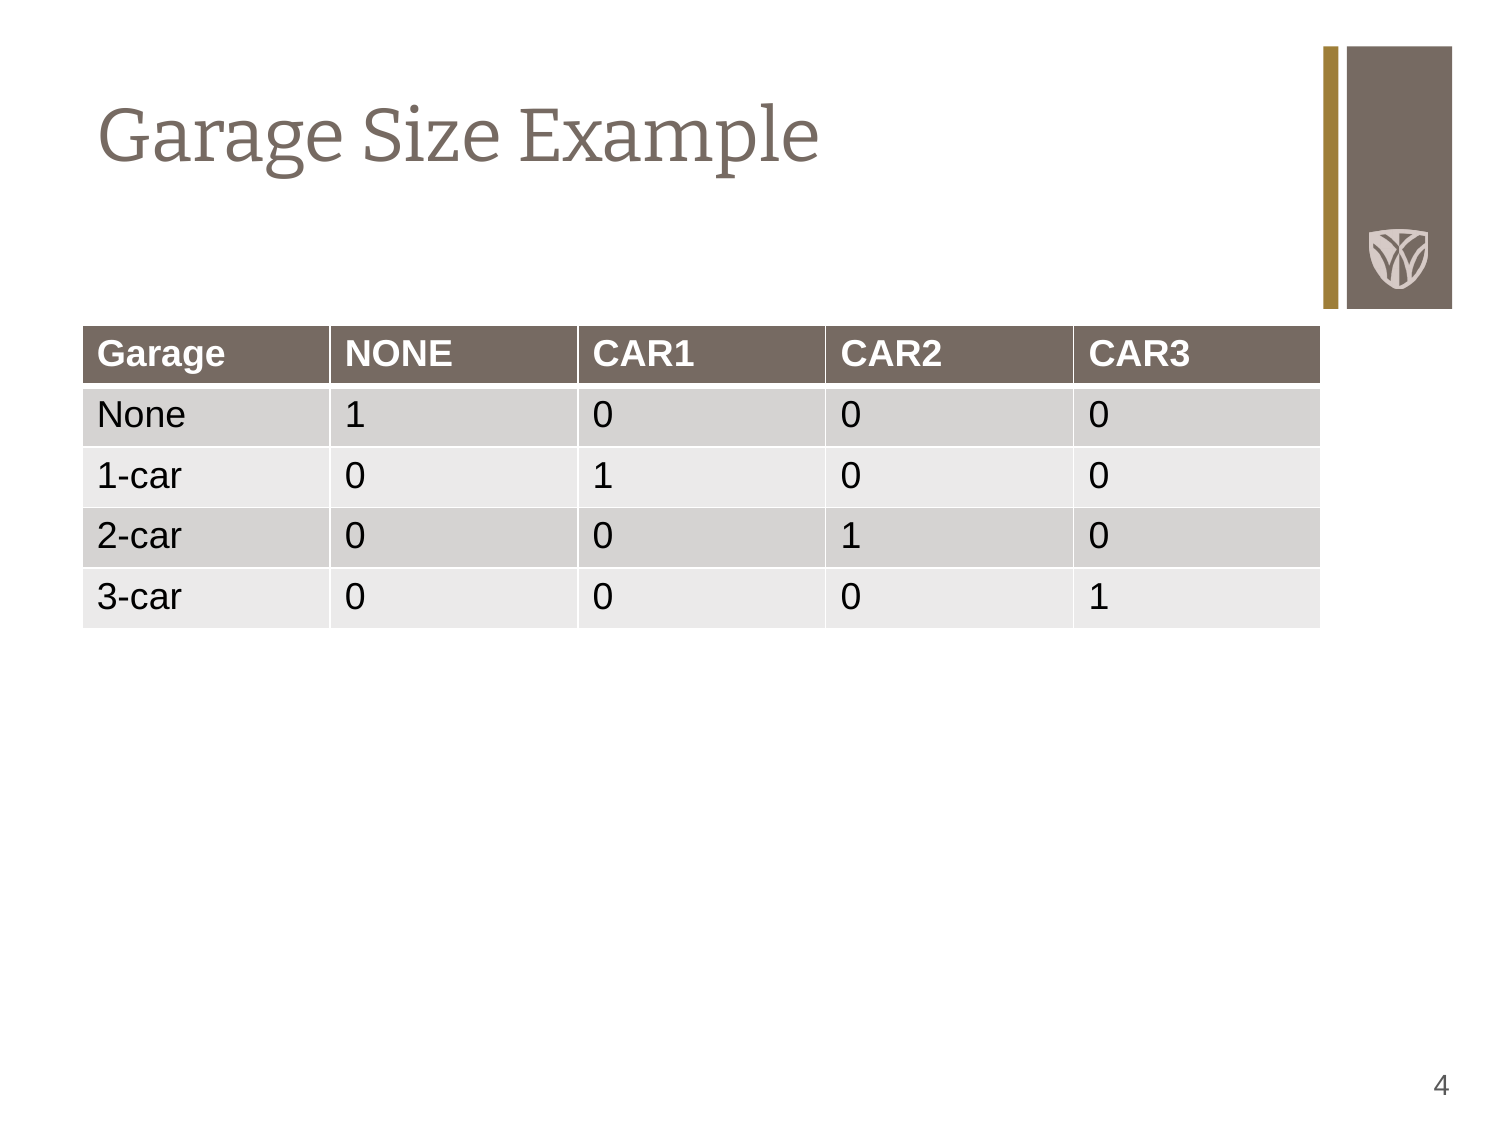

# Garage Size Example
| Garage | NONE | CAR1 | CAR2 | CAR3 |
| --- | --- | --- | --- | --- |
| None | 1 | 0 | 0 | 0 |
| 1-car | 0 | 1 | 0 | 0 |
| 2-car | 0 | 0 | 1 | 0 |
| 3-car | 0 | 0 | 0 | 1 |
4